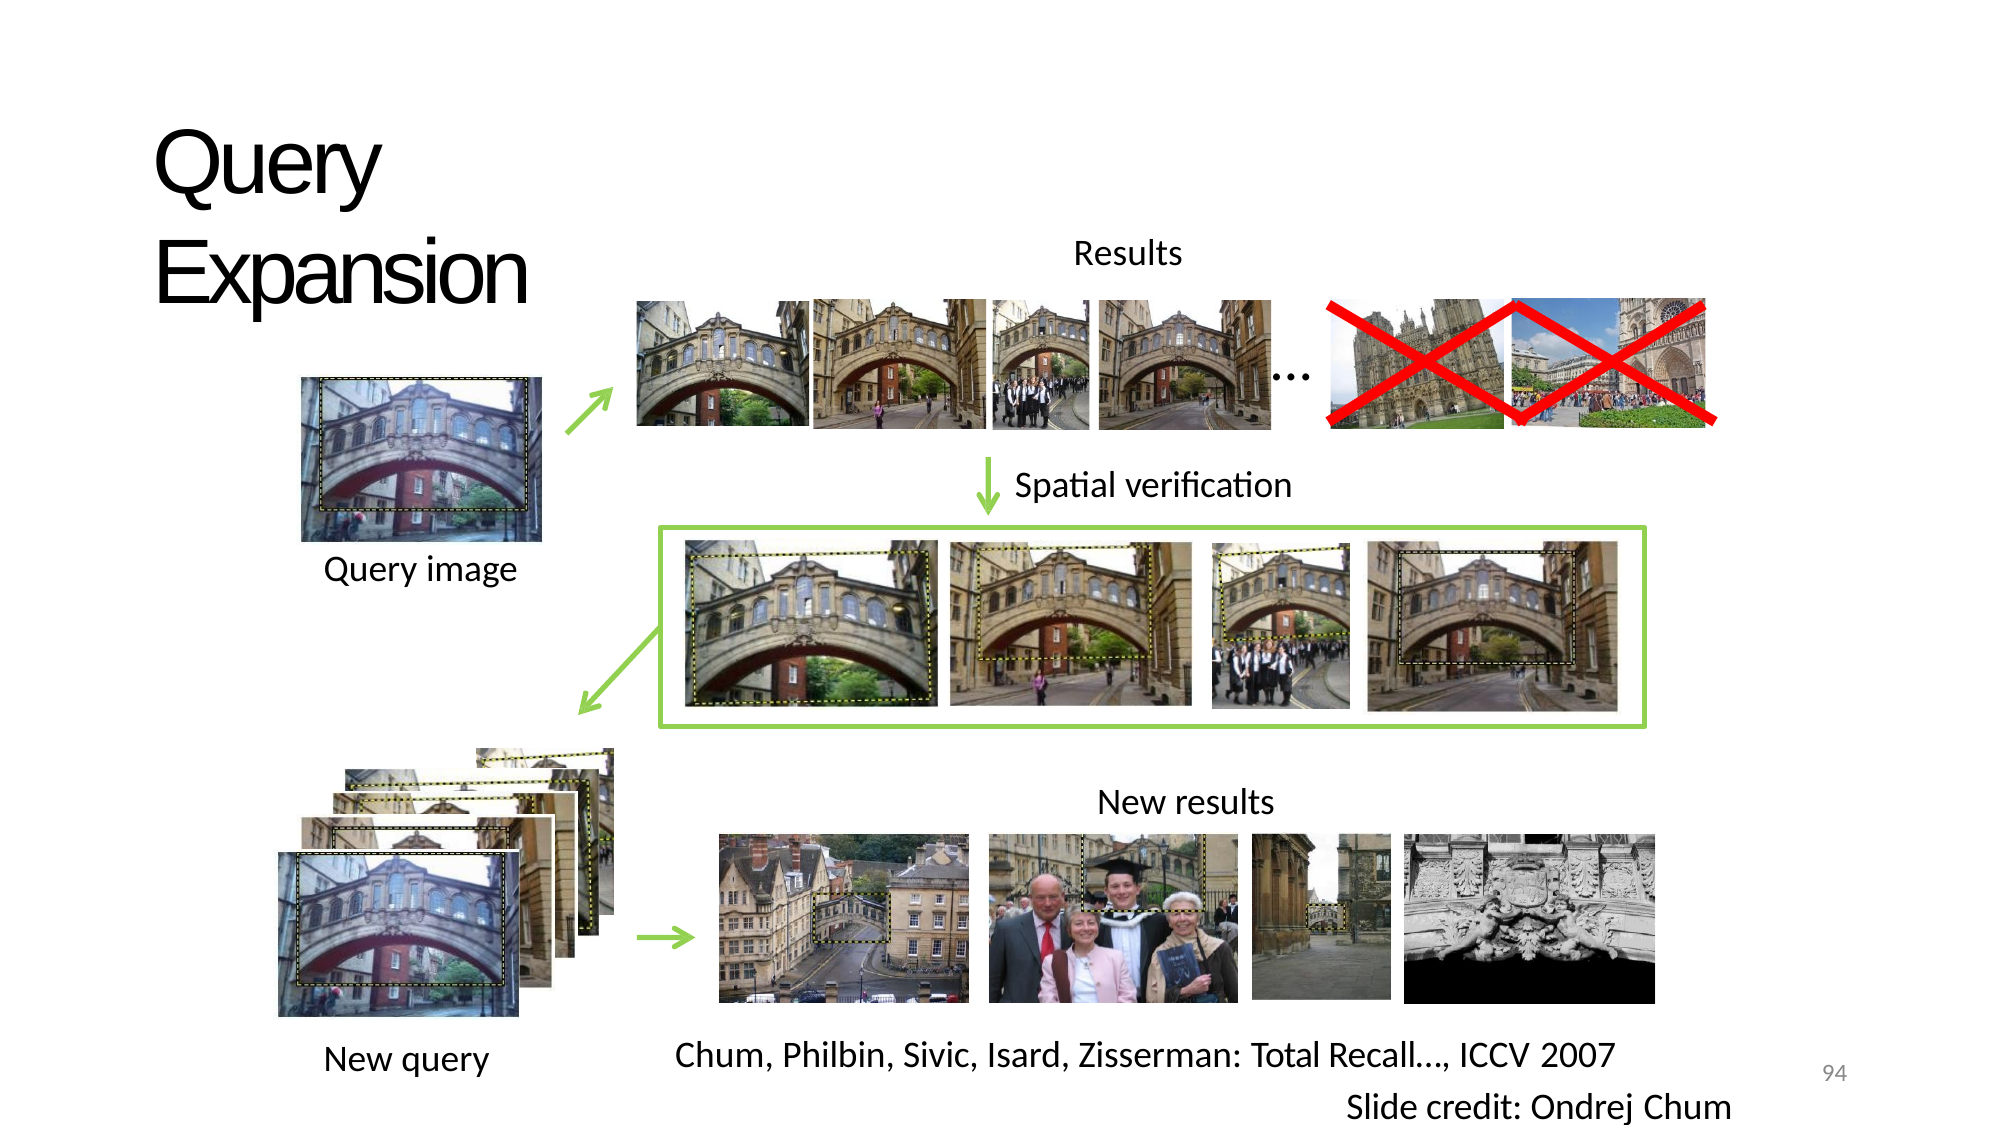

# Query Expansion
Results

…

Spatial verification

Query image

New results

Chum, Philbin, Sivic, Isard, Zisserman: Total Recall…, ICCV 2007
New query
94
Slide credit: Ondrej Chum